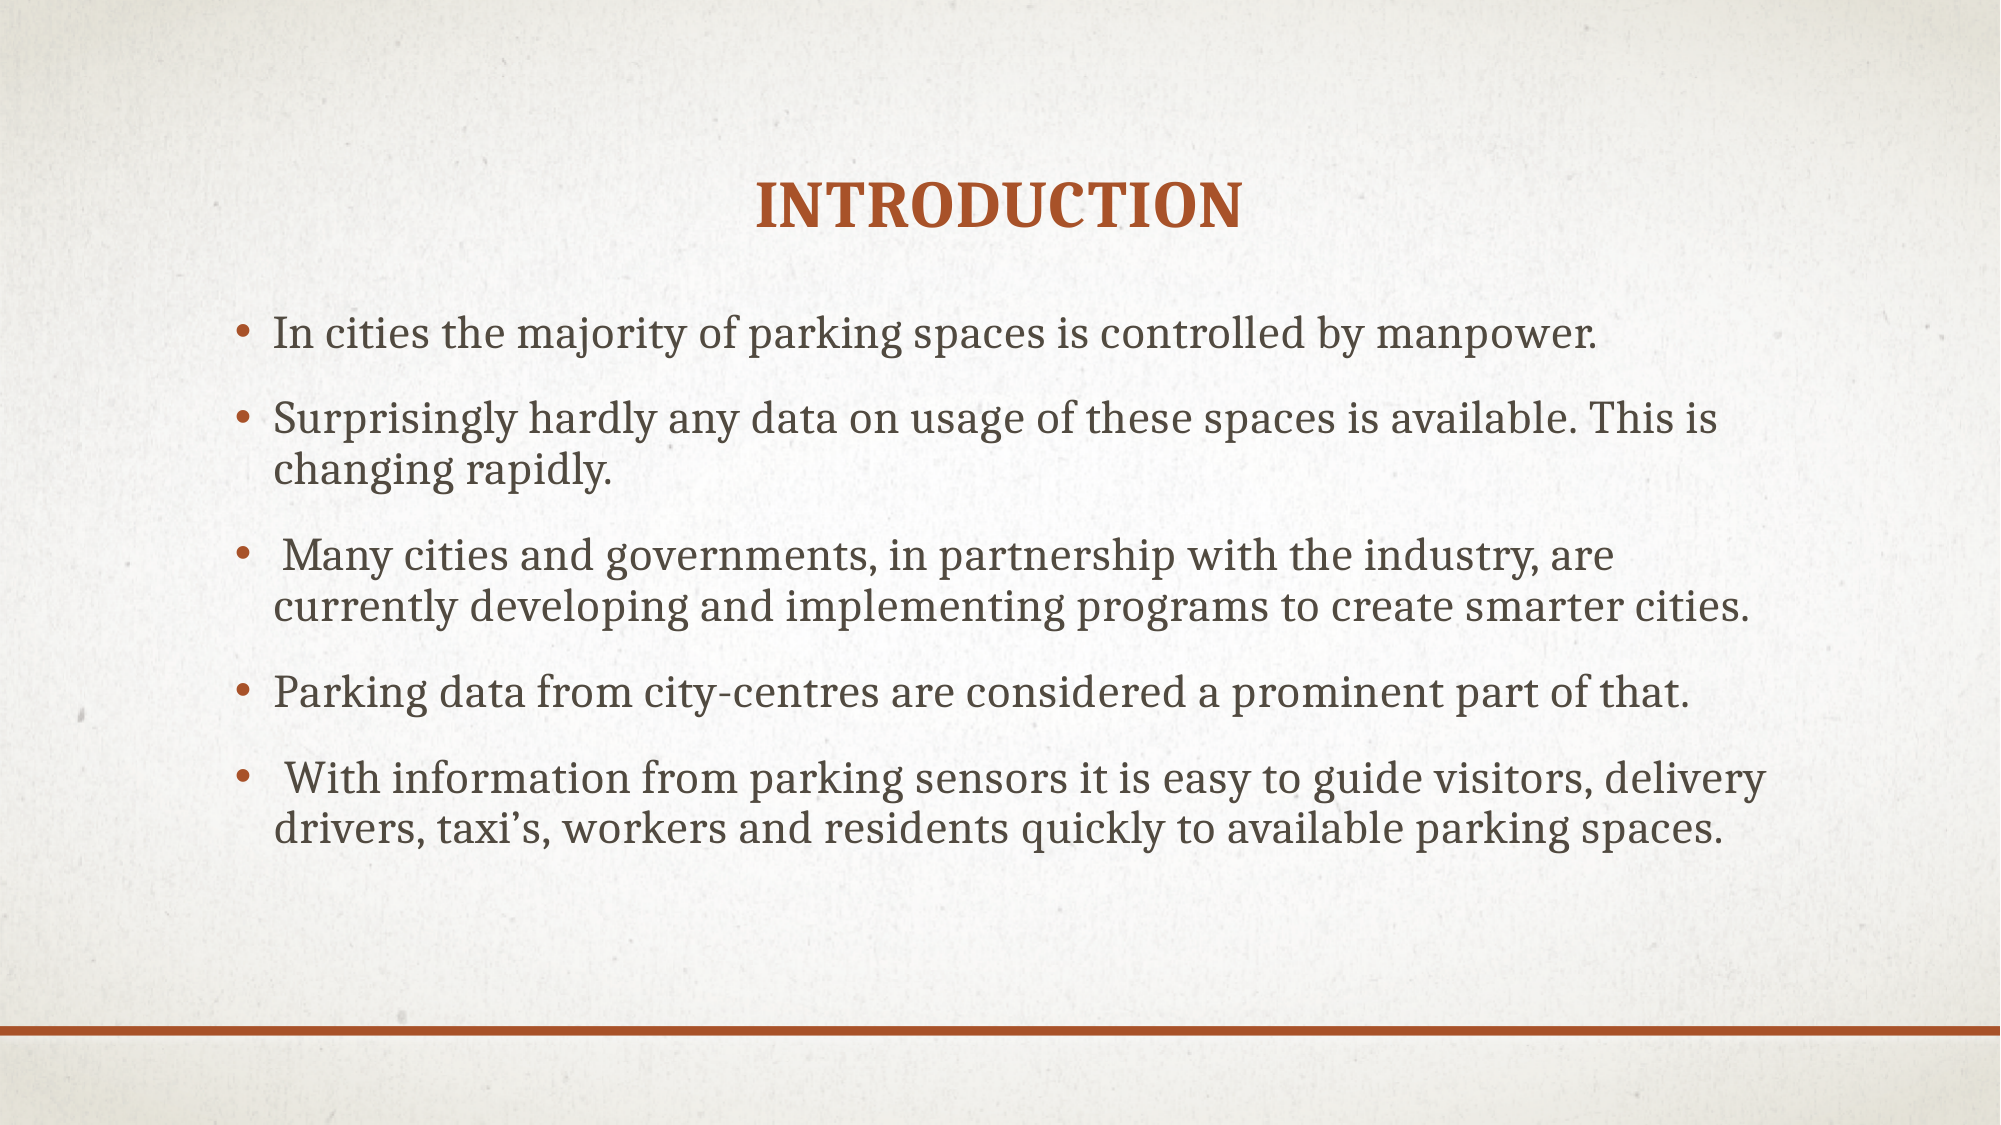

# introduction
In cities the majority of parking spaces is controlled by manpower.
Surprisingly hardly any data on usage of these spaces is available. This is changing rapidly.
 Many cities and governments, in partnership with the industry, are currently developing and implementing programs to create smarter cities.
Parking data from city-centres are considered a prominent part of that.
 With information from parking sensors it is easy to guide visitors, delivery drivers, taxi’s, workers and residents quickly to available parking spaces.